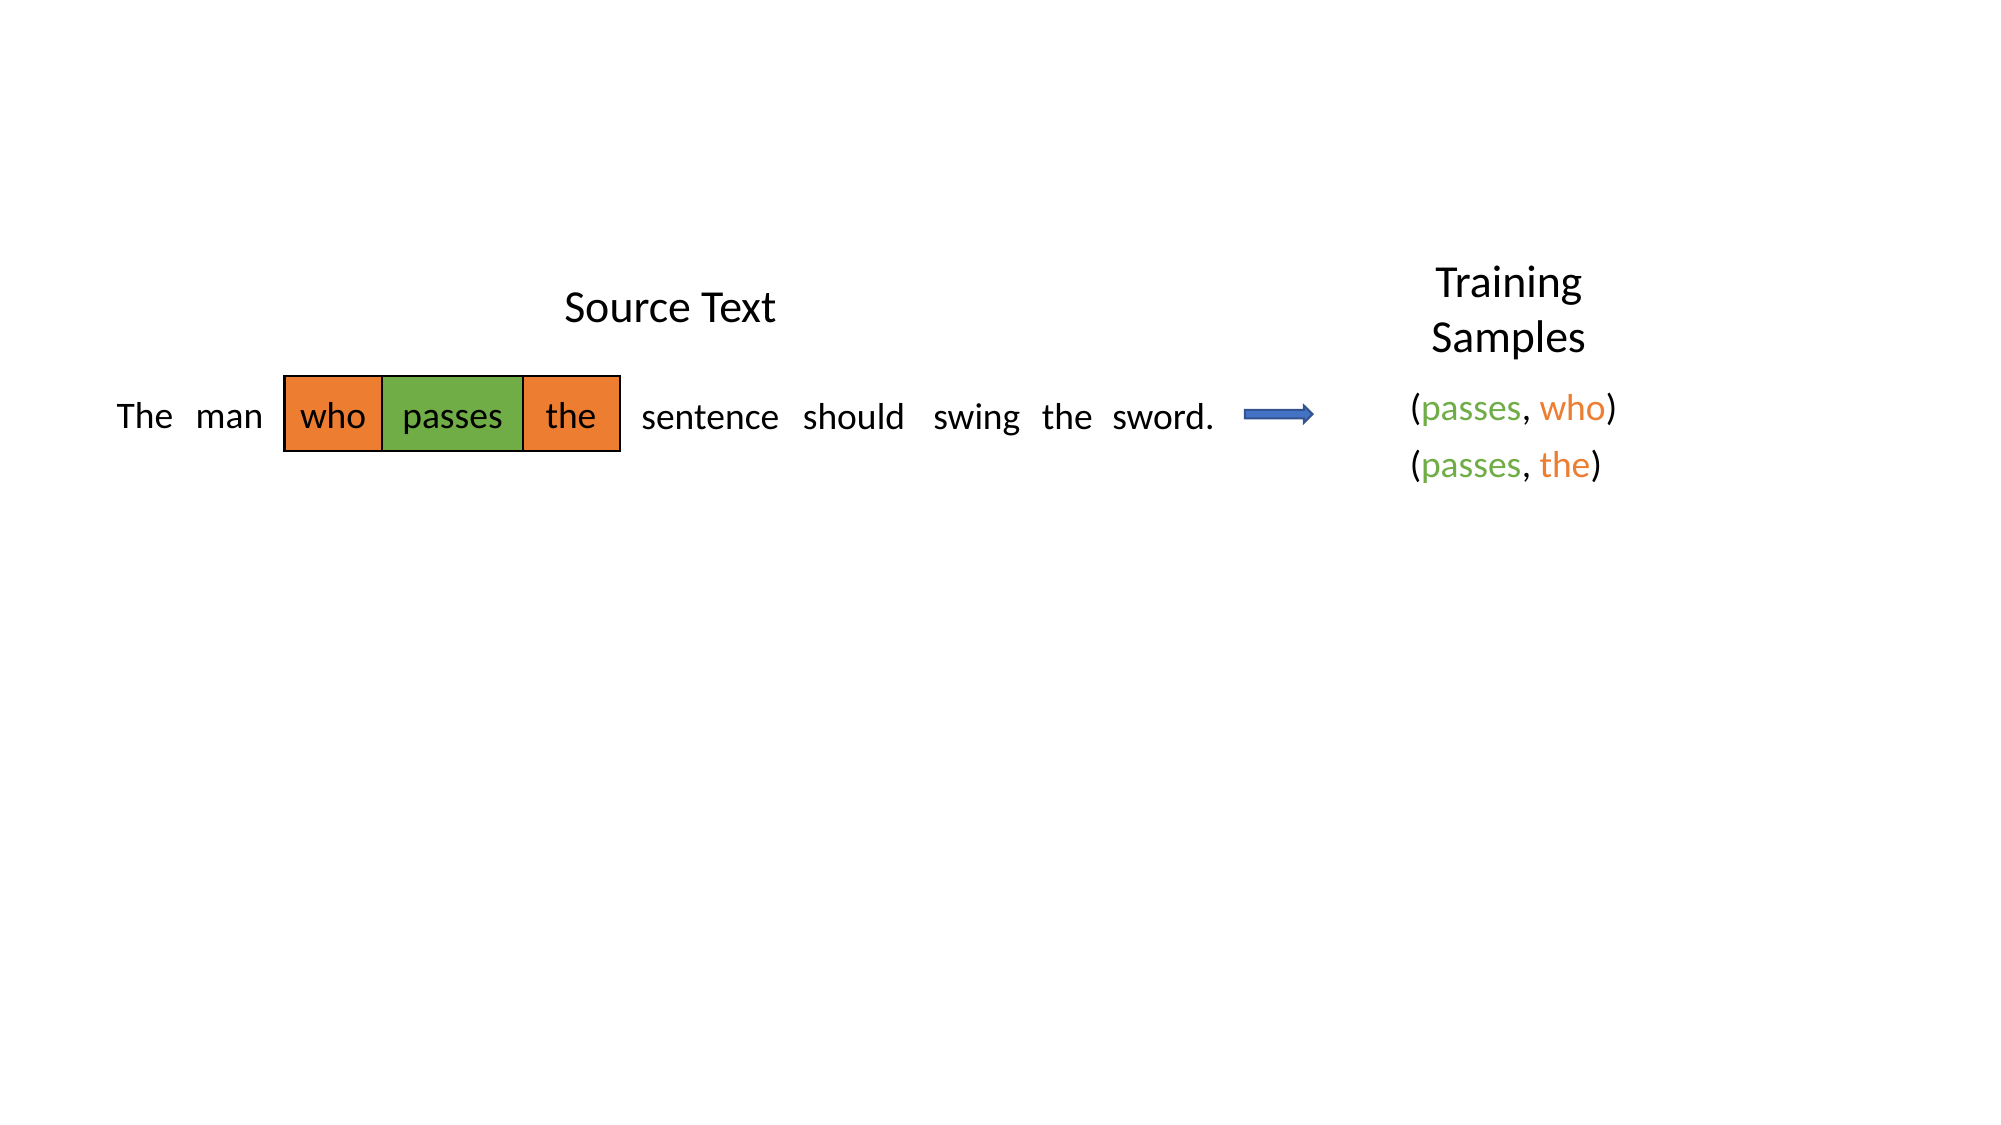

Training Samples
Source Text
the
passes
who
man
The
sword.
the
should
swing
sentence
(passes, who)

(passes, the)